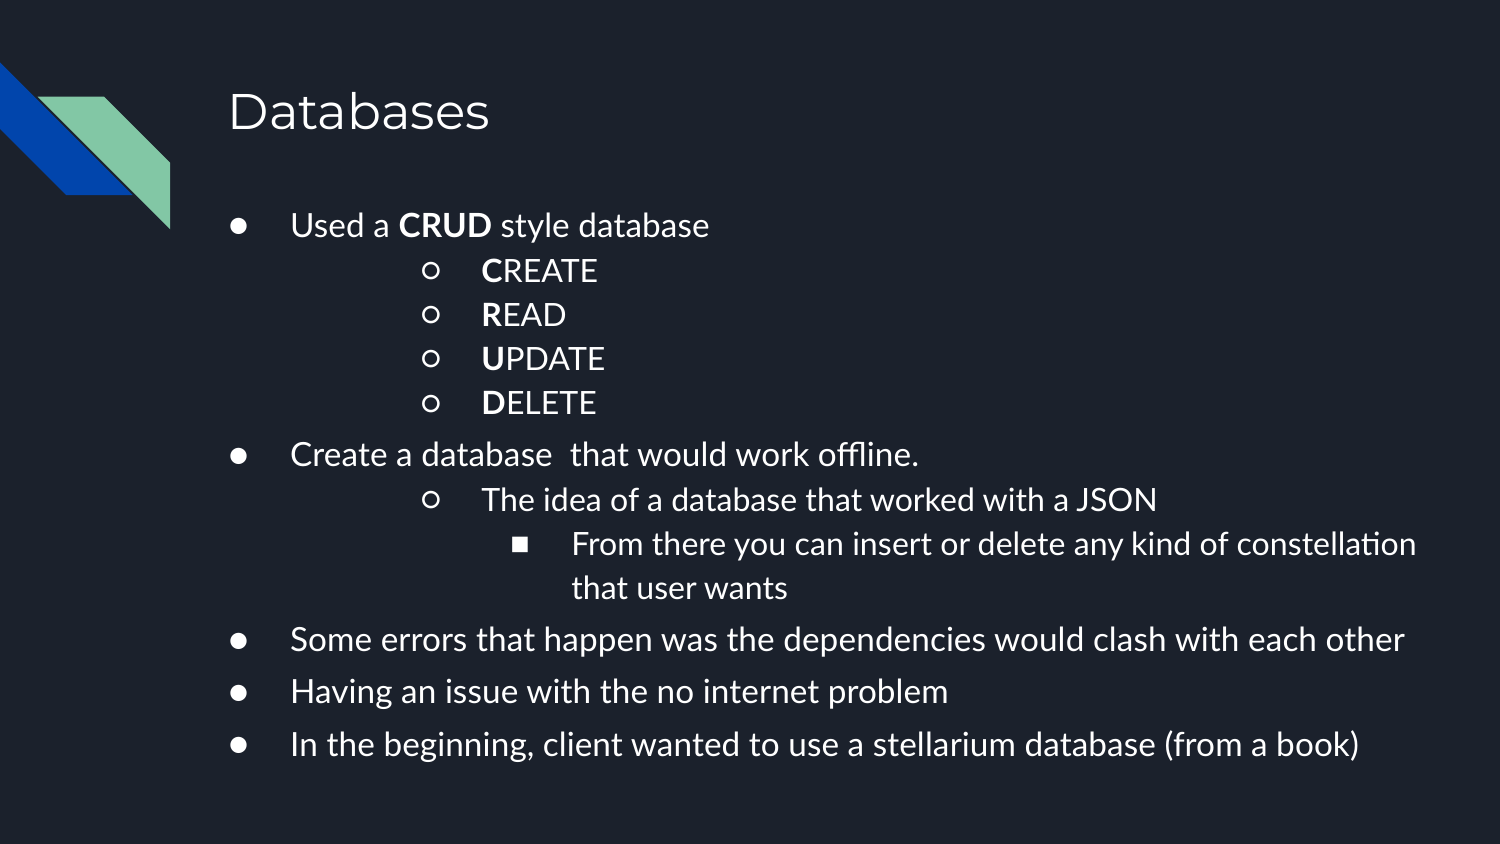

# Databases
Used a CRUD style database
CREATE
READ
UPDATE
DELETE
Create a database  that would work offline.
The idea of a database that worked with a JSON
From there you can insert or delete any kind of constellation that user wants
Some errors that happen was the dependencies would clash with each other
Having an issue with the no internet problem
In the beginning, client wanted to use a stellarium database (from a book)